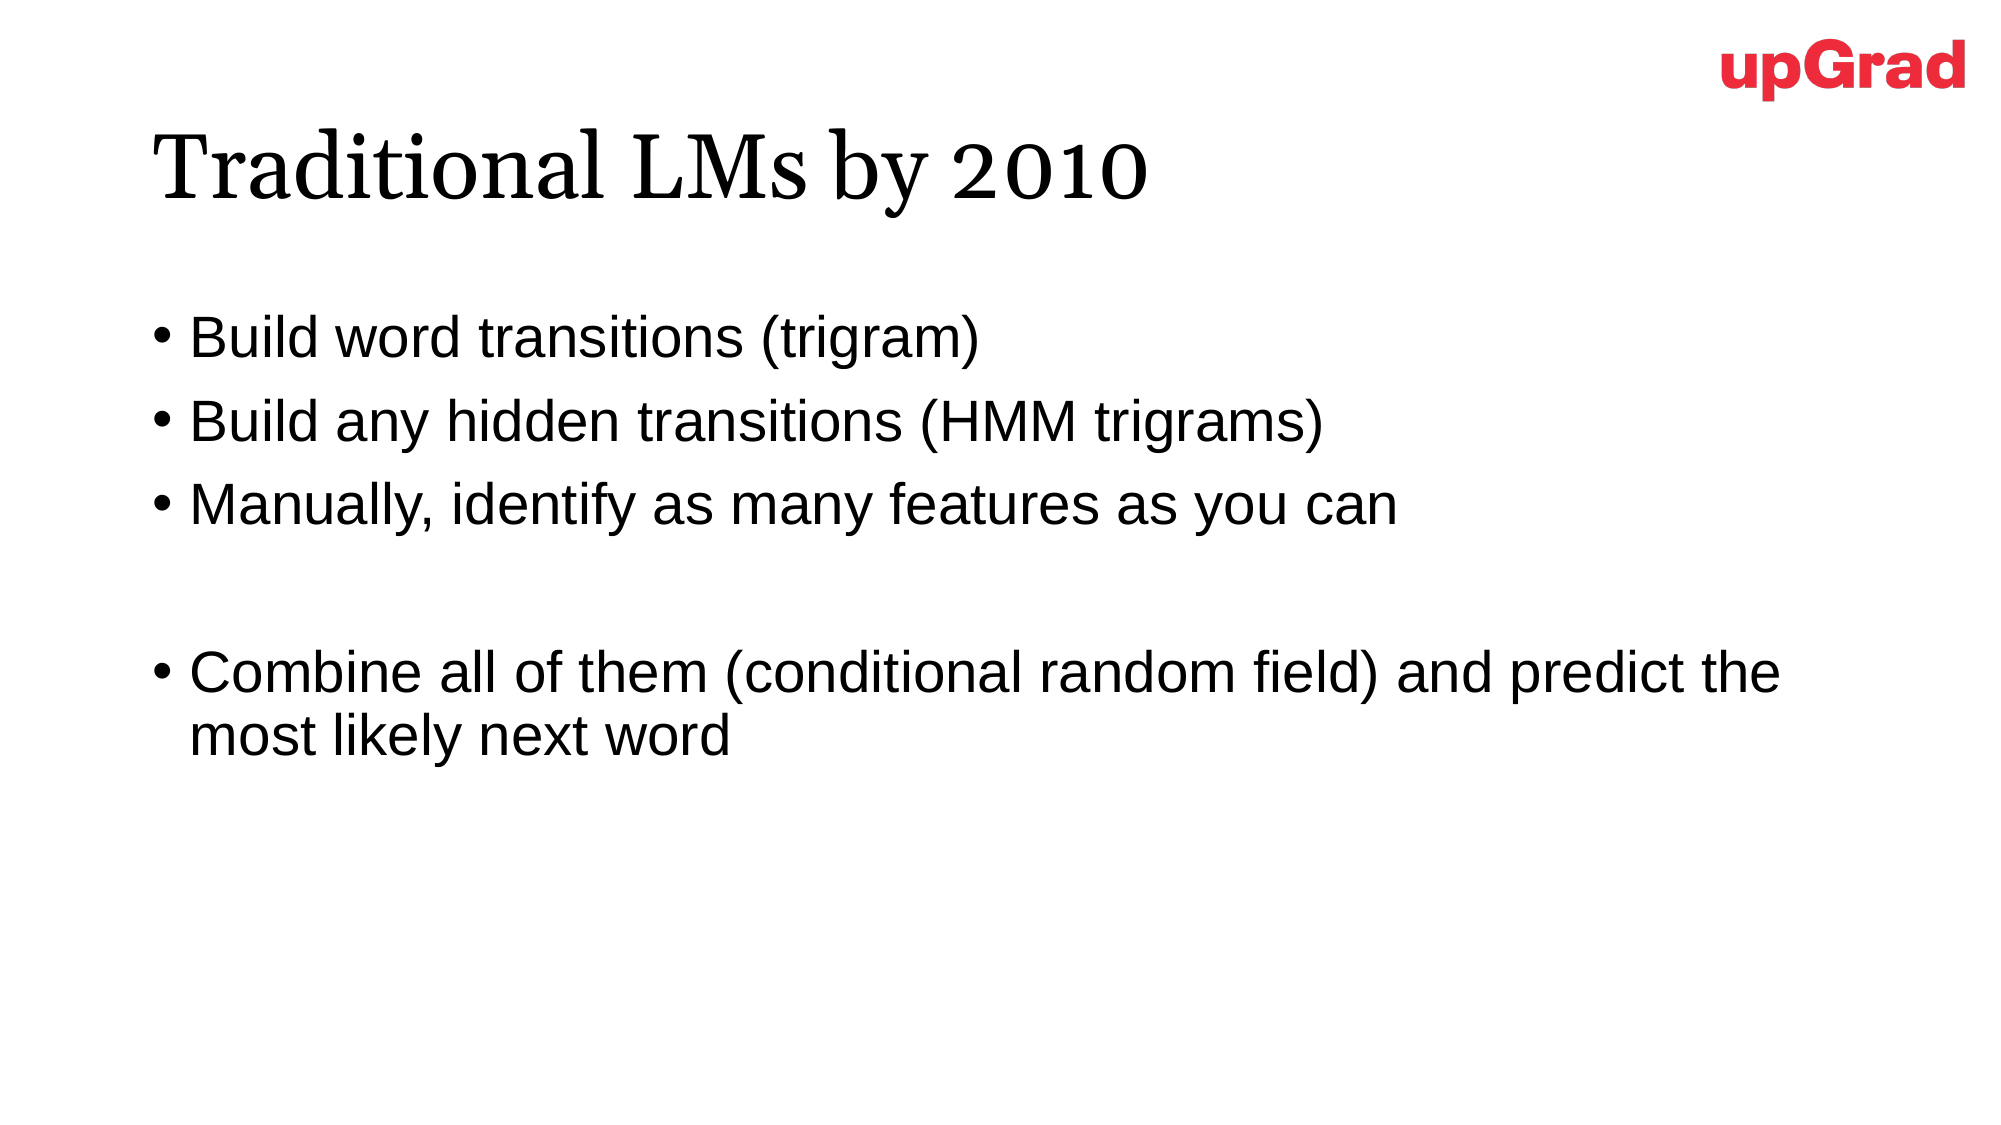

# Traditional LMs by 2010
Build word transitions (trigram)
Build any hidden transitions (HMM trigrams)
Manually, identify as many features as you can

Combine all of them (conditional random field) and predict the most likely next word